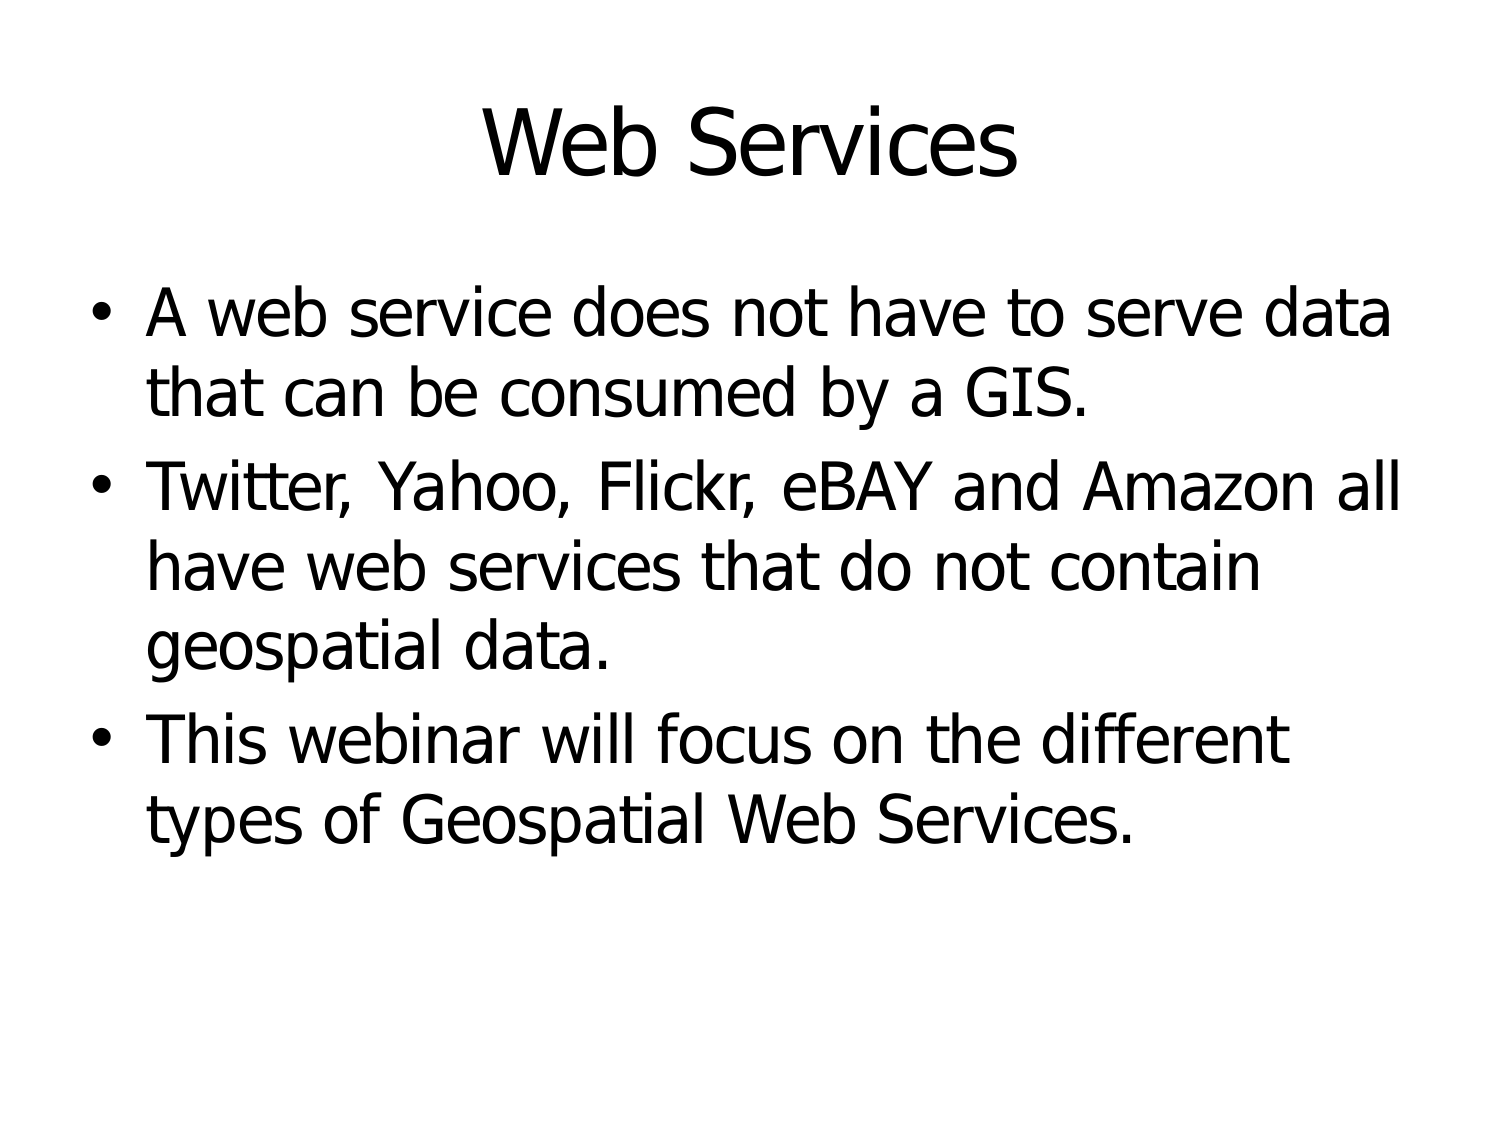

# Web Services
A web service does not have to serve data that can be consumed by a GIS.
Twitter, Yahoo, Flickr, eBAY and Amazon all have web services that do not contain geospatial data.
This webinar will focus on the different types of Geospatial Web Services.